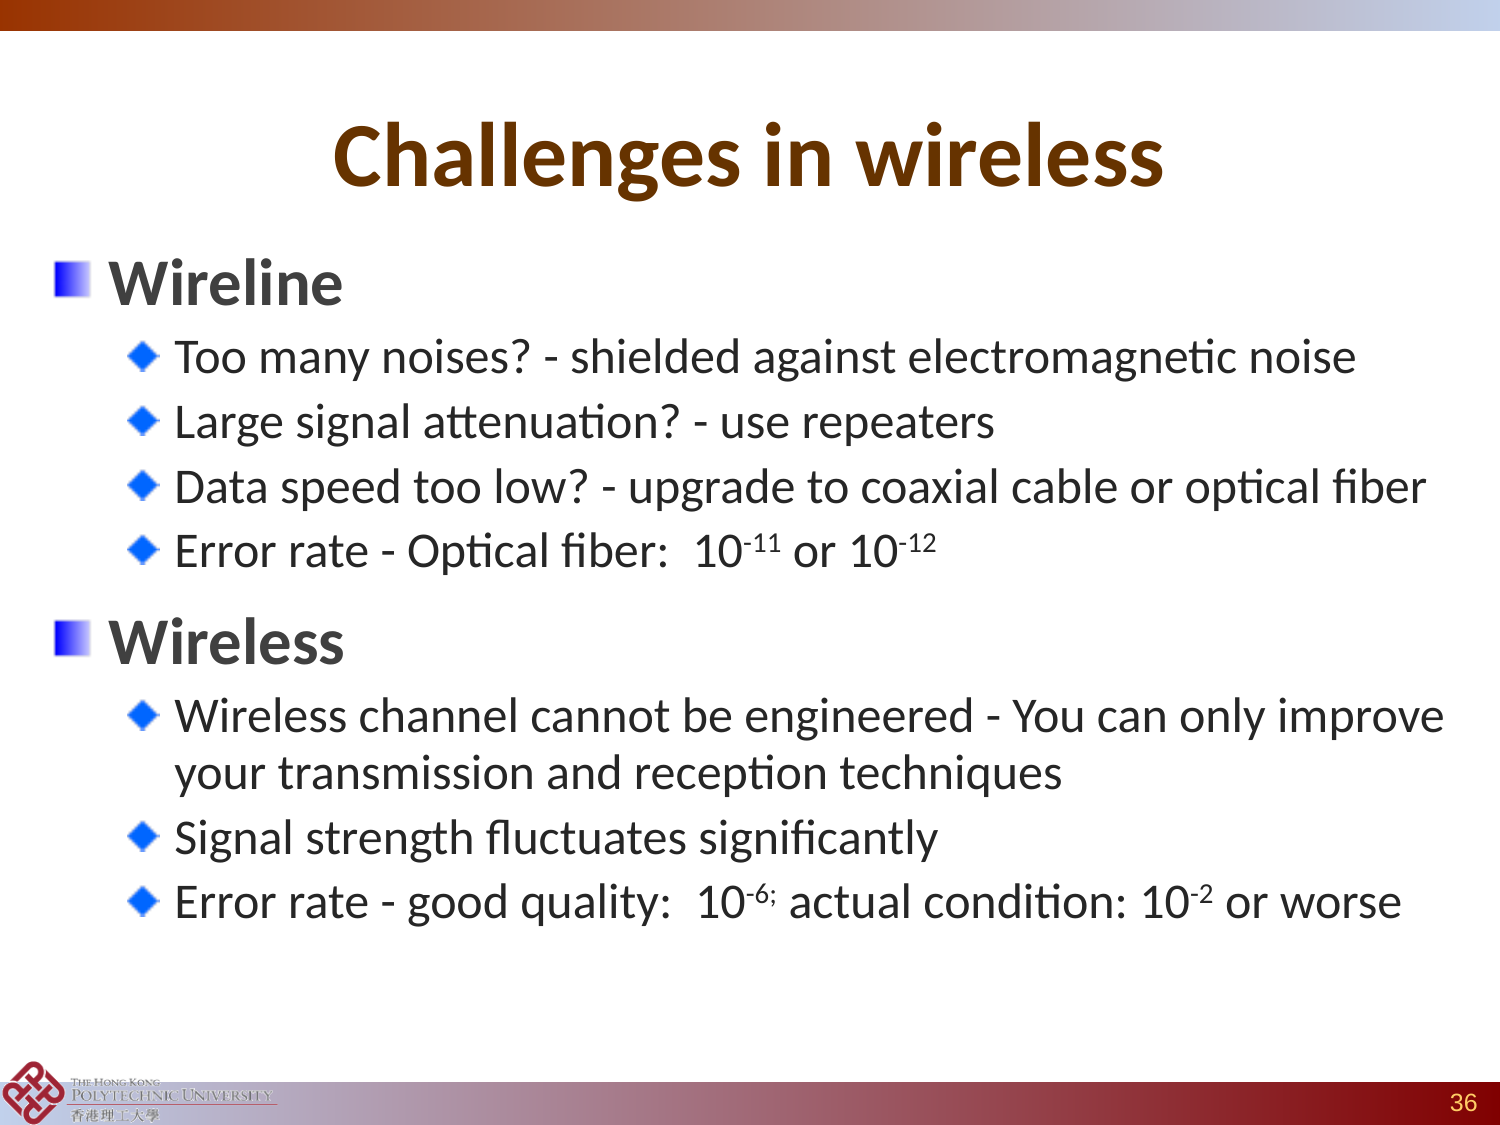

# Challenges in wireless
Wireline
Too many noises? - shielded against electromagnetic noise
Large signal attenuation? - use repeaters
Data speed too low? - upgrade to coaxial cable or optical fiber
Error rate - Optical fiber:  10-11 or 10-12
Wireless
Wireless channel cannot be engineered - You can only improve your transmission and reception techniques
Signal strength fluctuates significantly
Error rate - good quality:  10-6; actual condition: 10-2 or worse